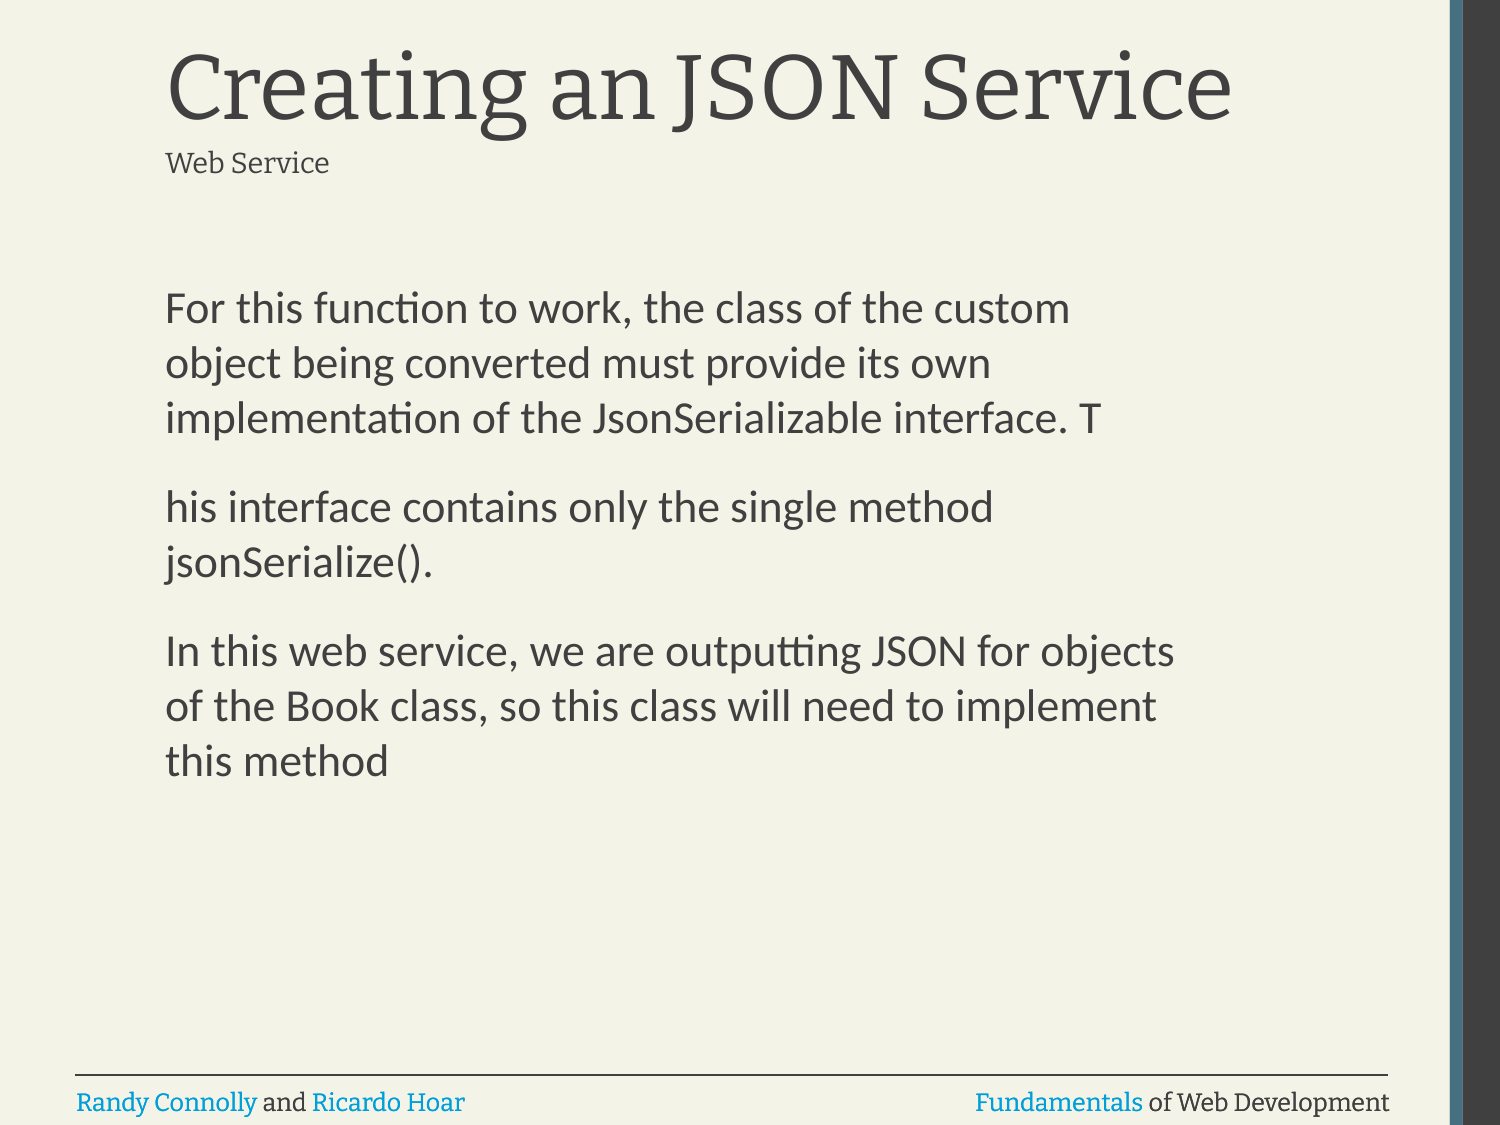

# Creating an JSON Service
Web Service
For this function to work, the class of the custom object being converted must provide its own implementation of the JsonSerializable interface. T
his interface contains only the single method jsonSerialize().
In this web service, we are outputting JSON for objects of the Book class, so this class will need to implement this method